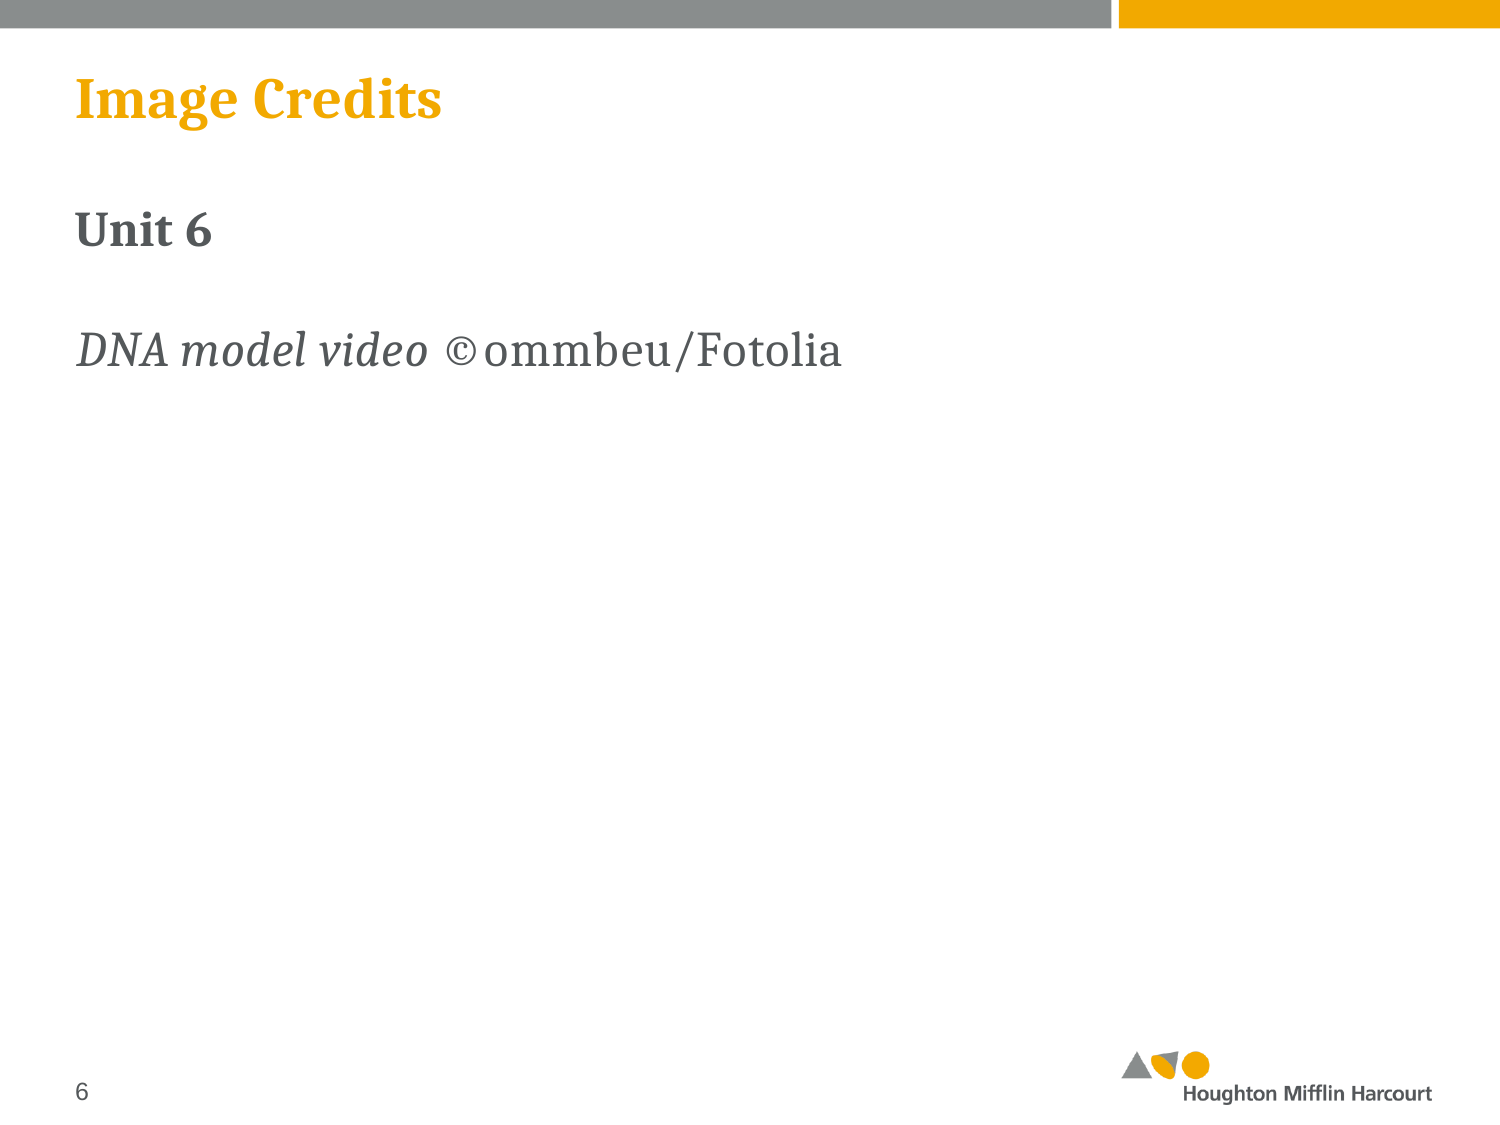

# Image Credits
Unit 6

DNA model video ©ommbeu/Fotolia

6